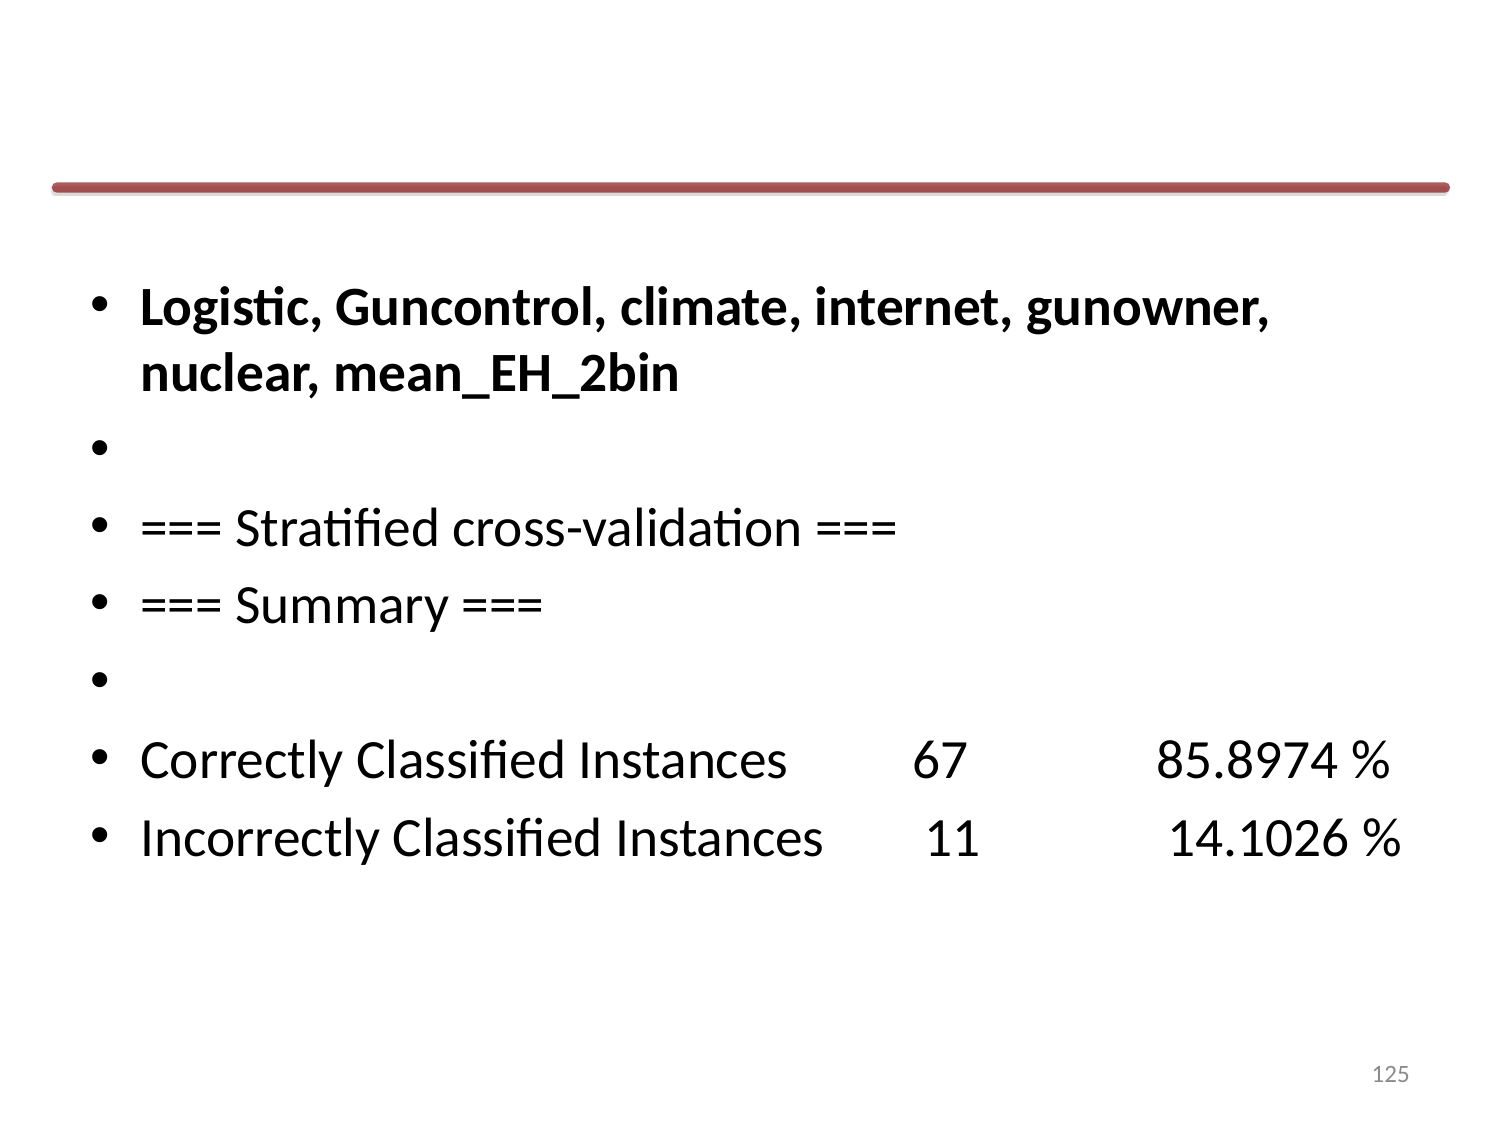

#
Logistic, Guncontrol, climate, internet, gunowner, nuclear, mean_EH_2bin

=== Stratified cross-validation ===
=== Summary ===

Correctly Classified Instances          67               85.8974 %
Incorrectly Classified Instances        11               14.1026 %

125